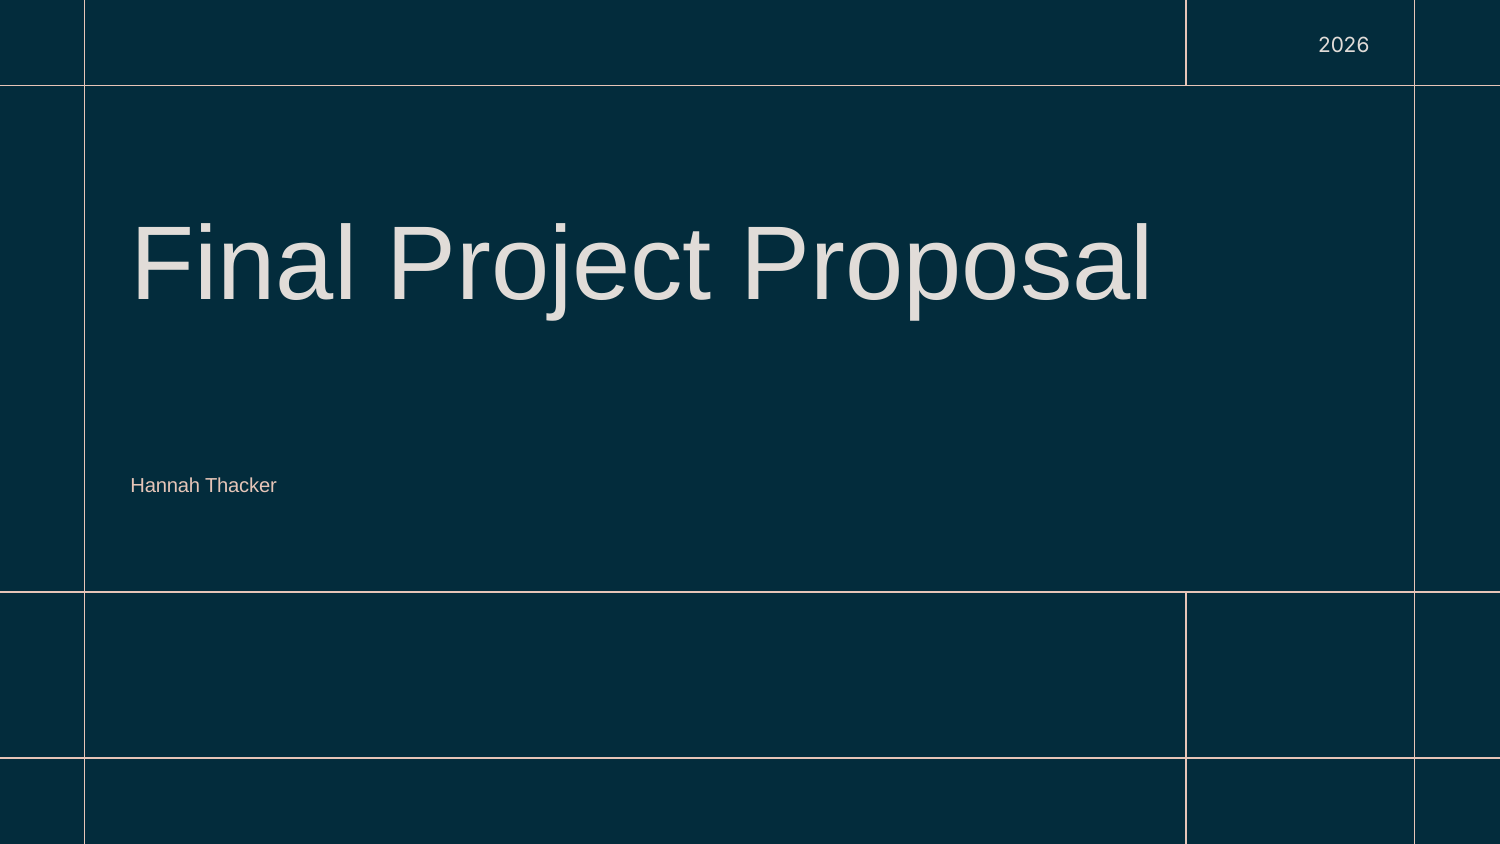

2026
# Final Project Proposal
Hannah Thacker